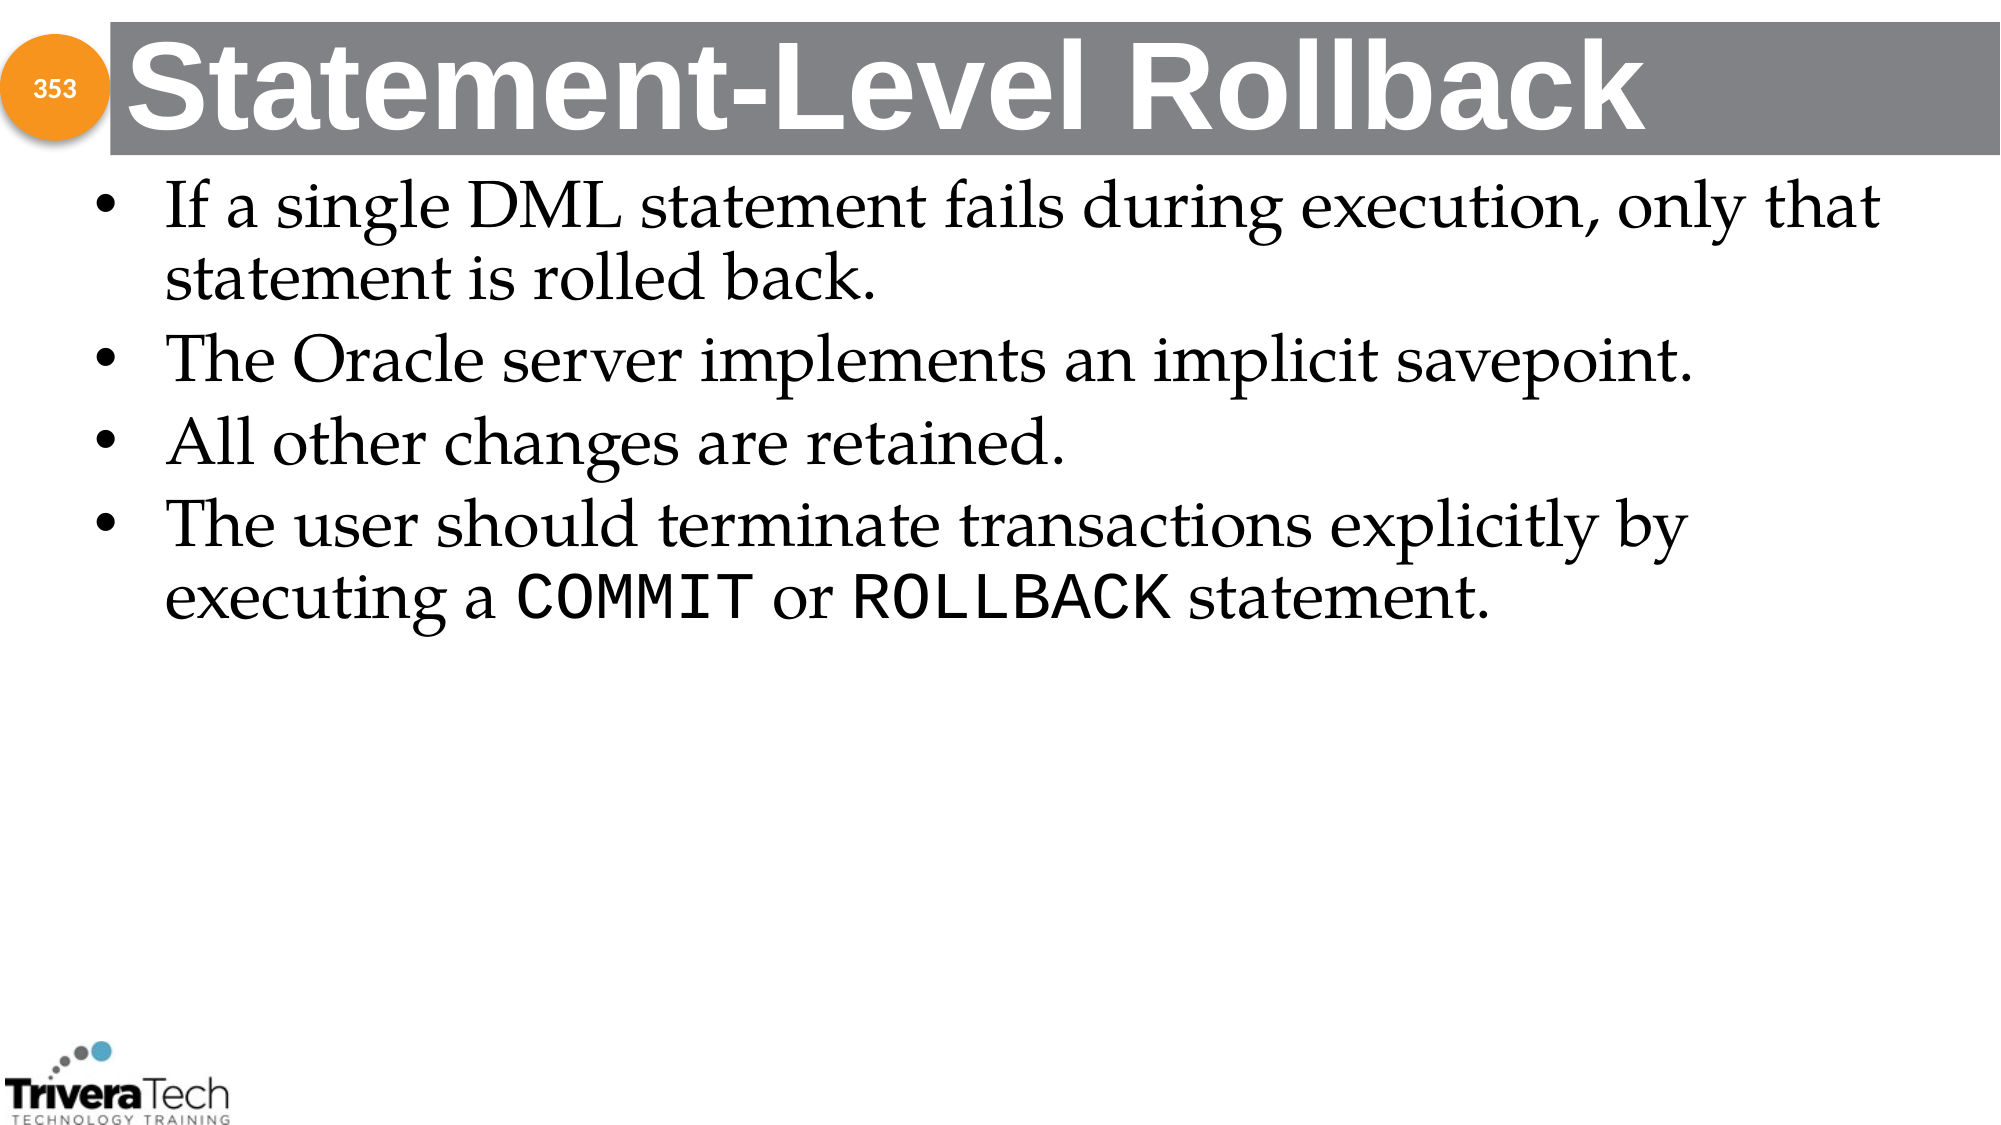

# Statement-Level Rollback
353
If a single DML statement fails during execution, only that statement is rolled back.
The Oracle server implements an implicit savepoint.
All other changes are retained.
The user should terminate transactions explicitly by executing a COMMIT or ROLLBACK statement.